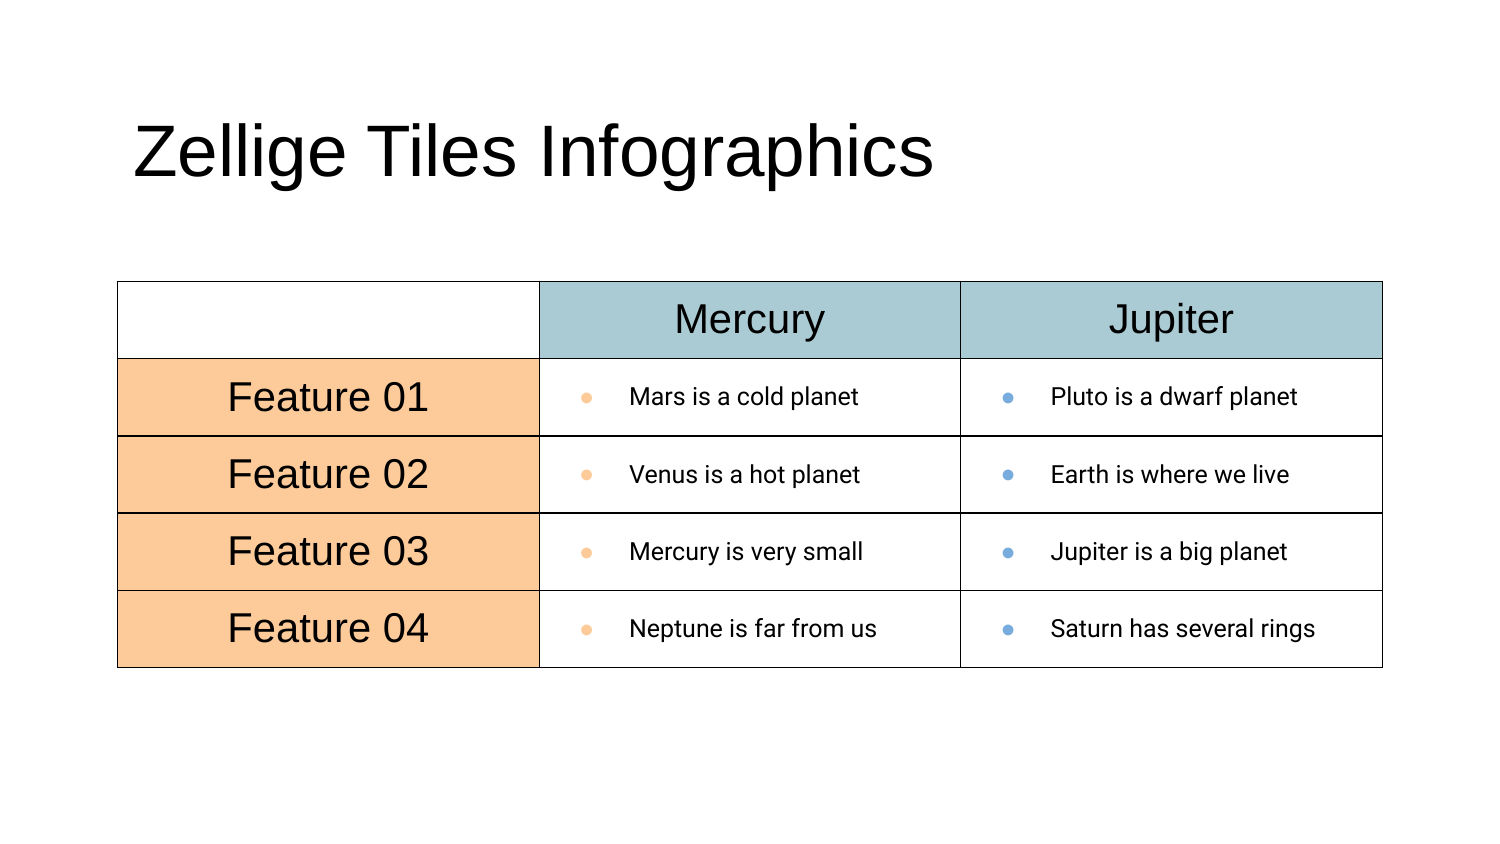

# Zellige Tiles Infographics
|  | Mercury | Jupiter |
| --- | --- | --- |
| Feature 01 | Mars is a cold planet | Pluto is a dwarf planet |
| Feature 02 | Venus is a hot planet | Earth is where we live |
| Feature 03 | Mercury is very small | Jupiter is a big planet |
| Feature 04 | Neptune is far from us | Saturn has several rings |